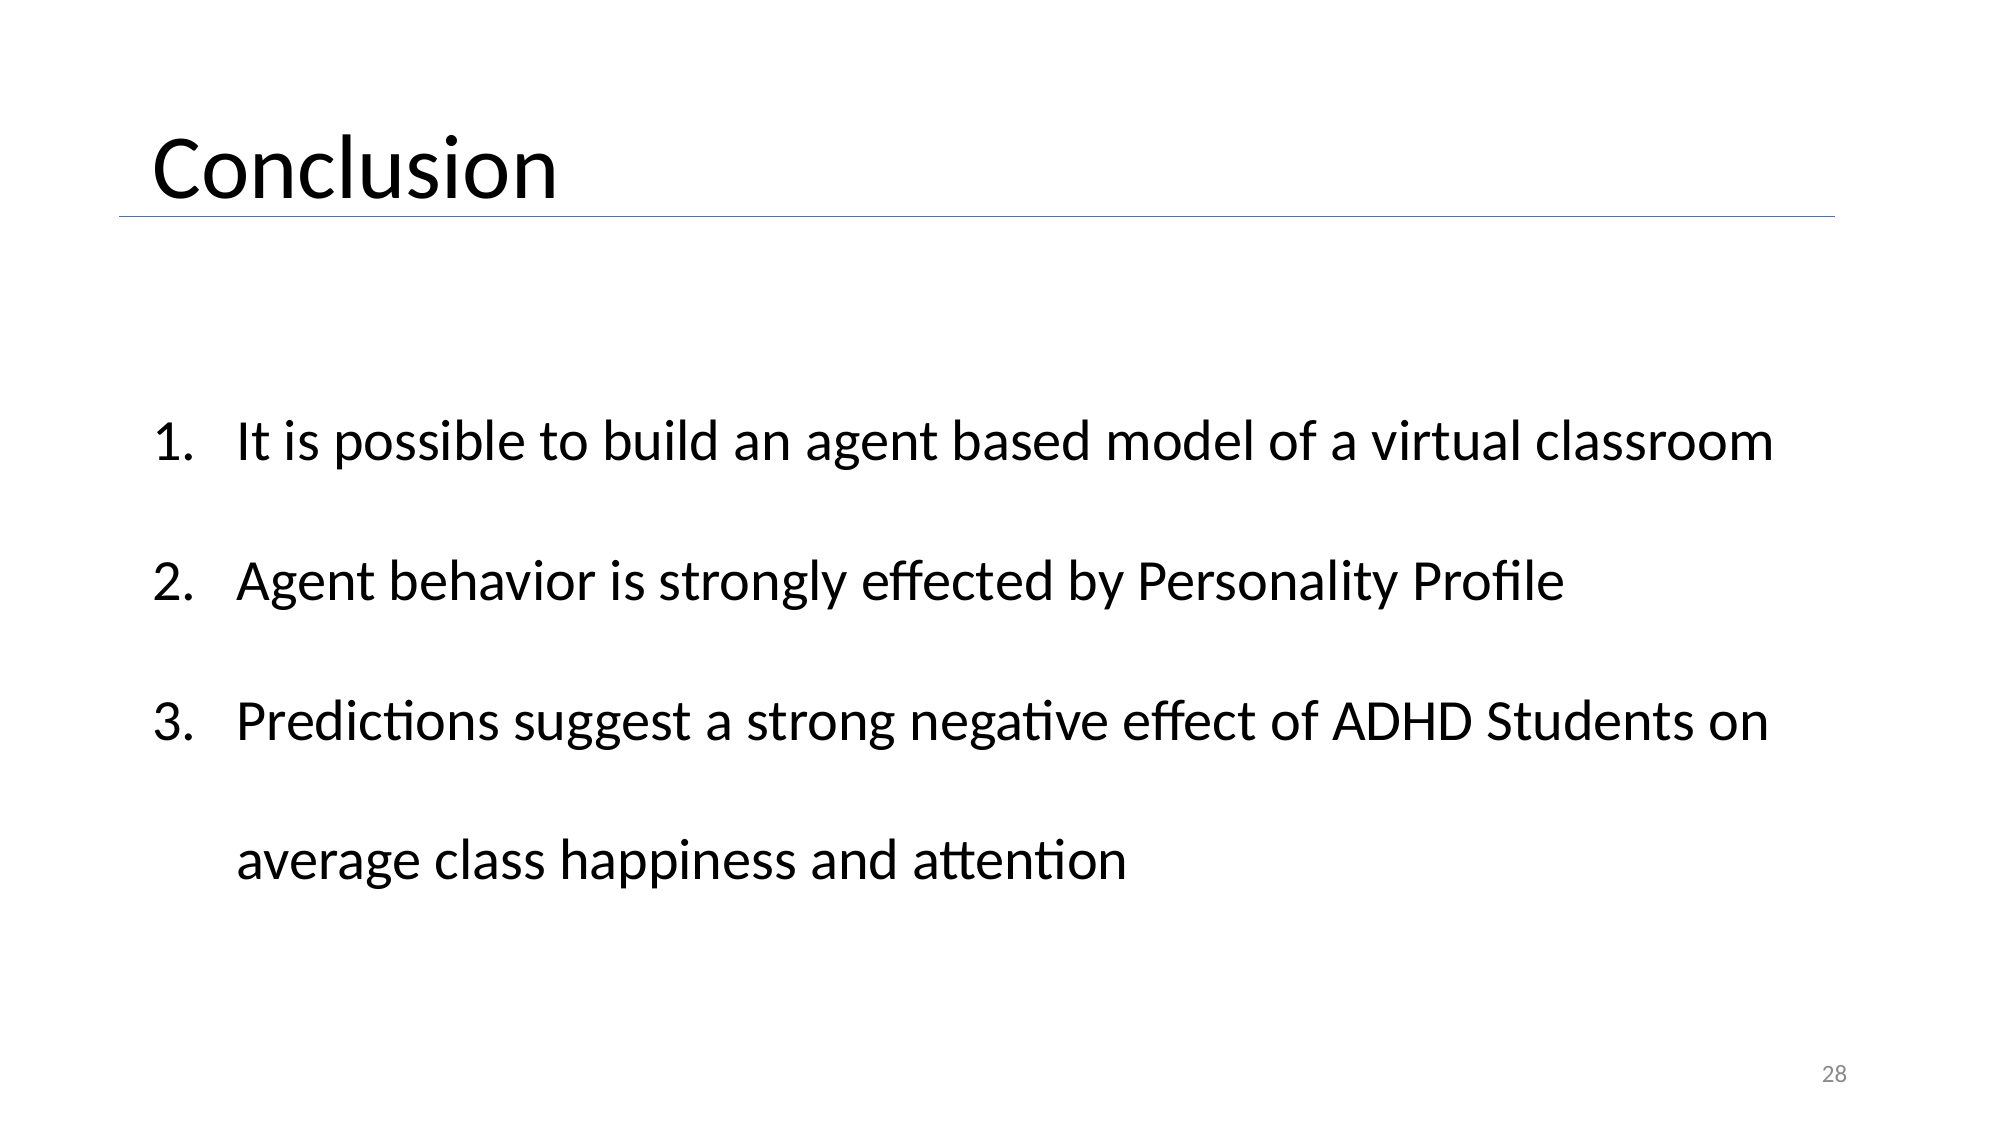

Conclusion
It is possible to build an agent based model of a virtual classroom
Agent behavior is strongly effected by Personality Profile
Predictions suggest a strong negative effect of ADHD Students on average class happiness and attention
28